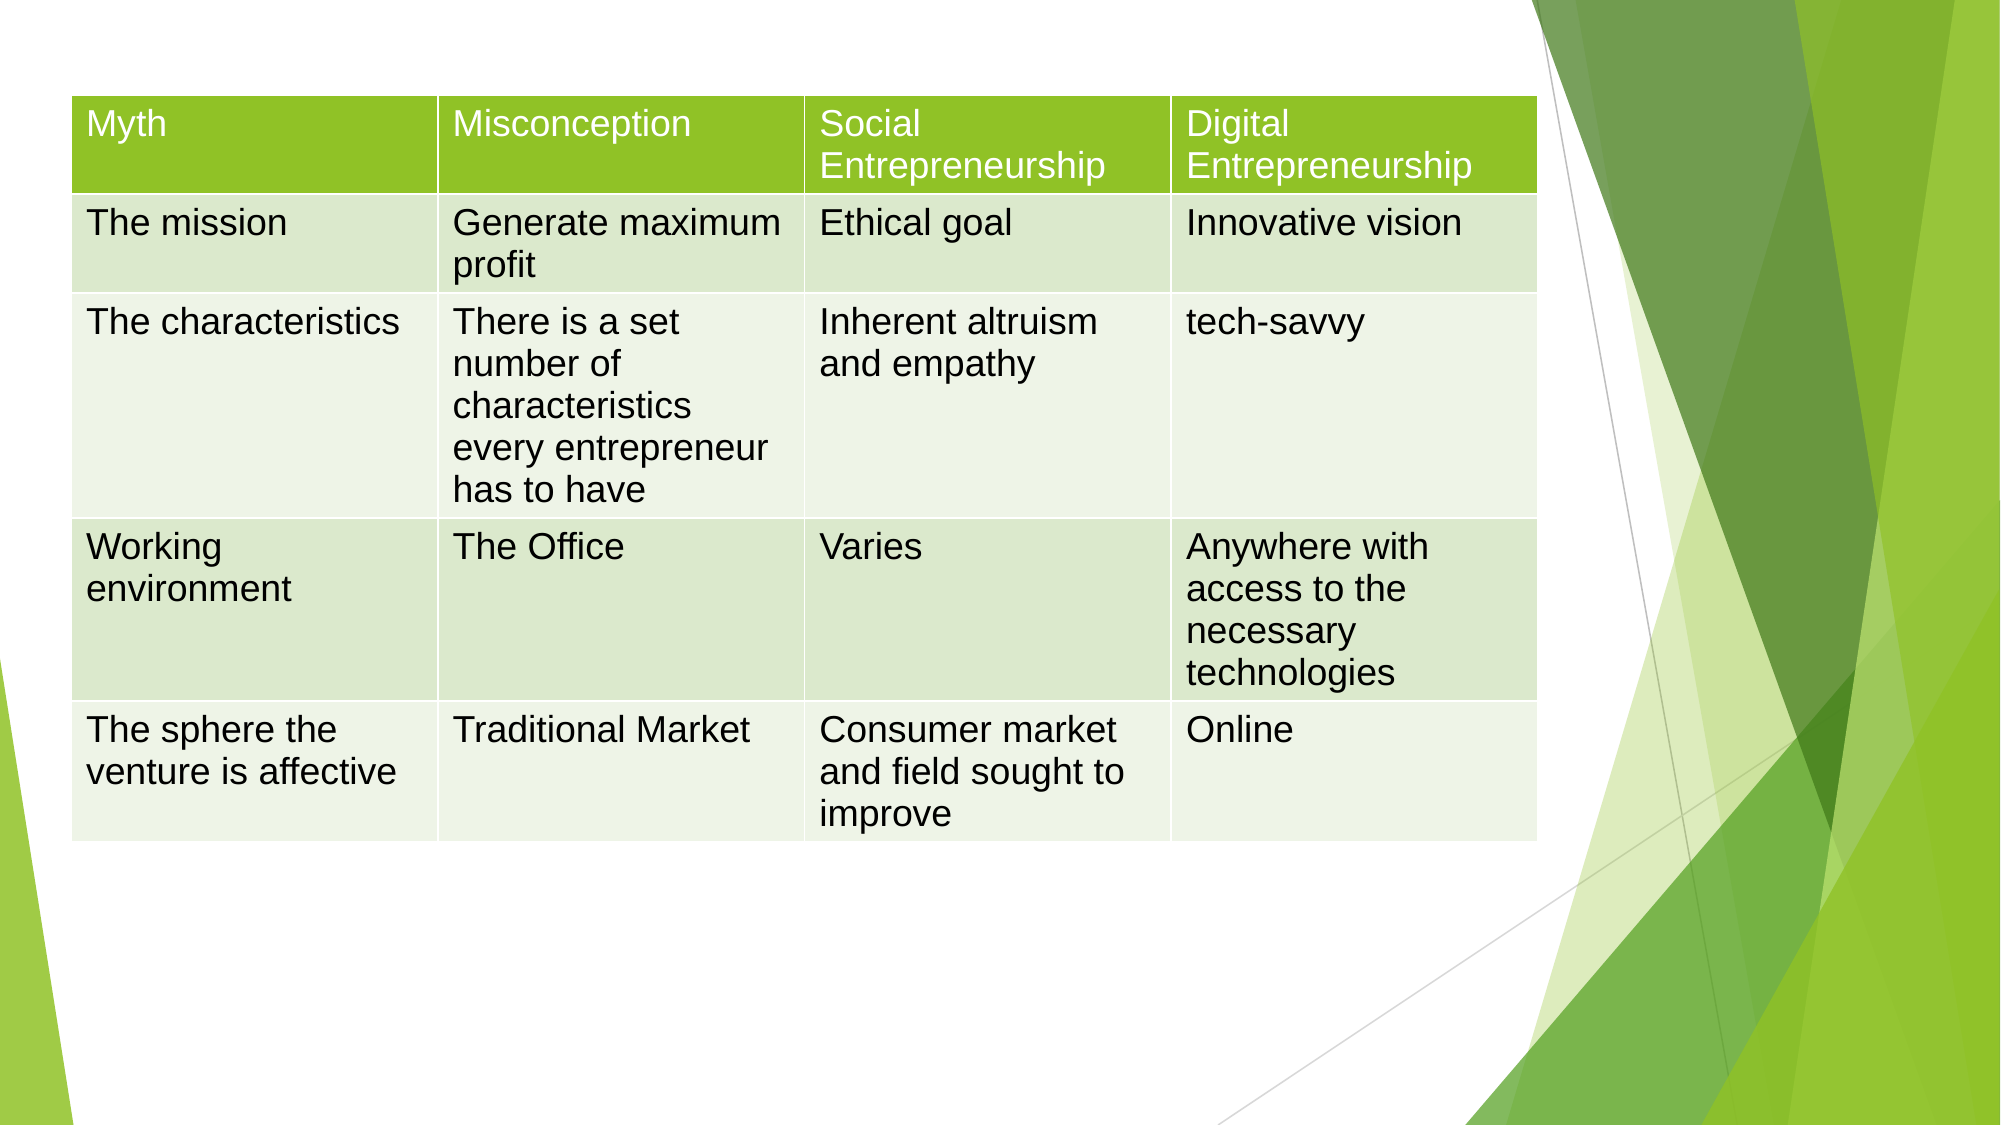

| Myth | Misconception | Social Entrepreneurship | Digital Entrepreneurship |
| --- | --- | --- | --- |
| The mission | Generate maximum profit | Ethical goal | Innovative vision |
| The characteristics | There is a set number of characteristics every entrepreneur has to have | Inherent altruism and empathy | tech-savvy |
| Working environment | The Office | Varies | Anywhere with access to the necessary technologies |
| The sphere the venture is affective | Traditional Market | Consumer market and field sought to improve | Online |